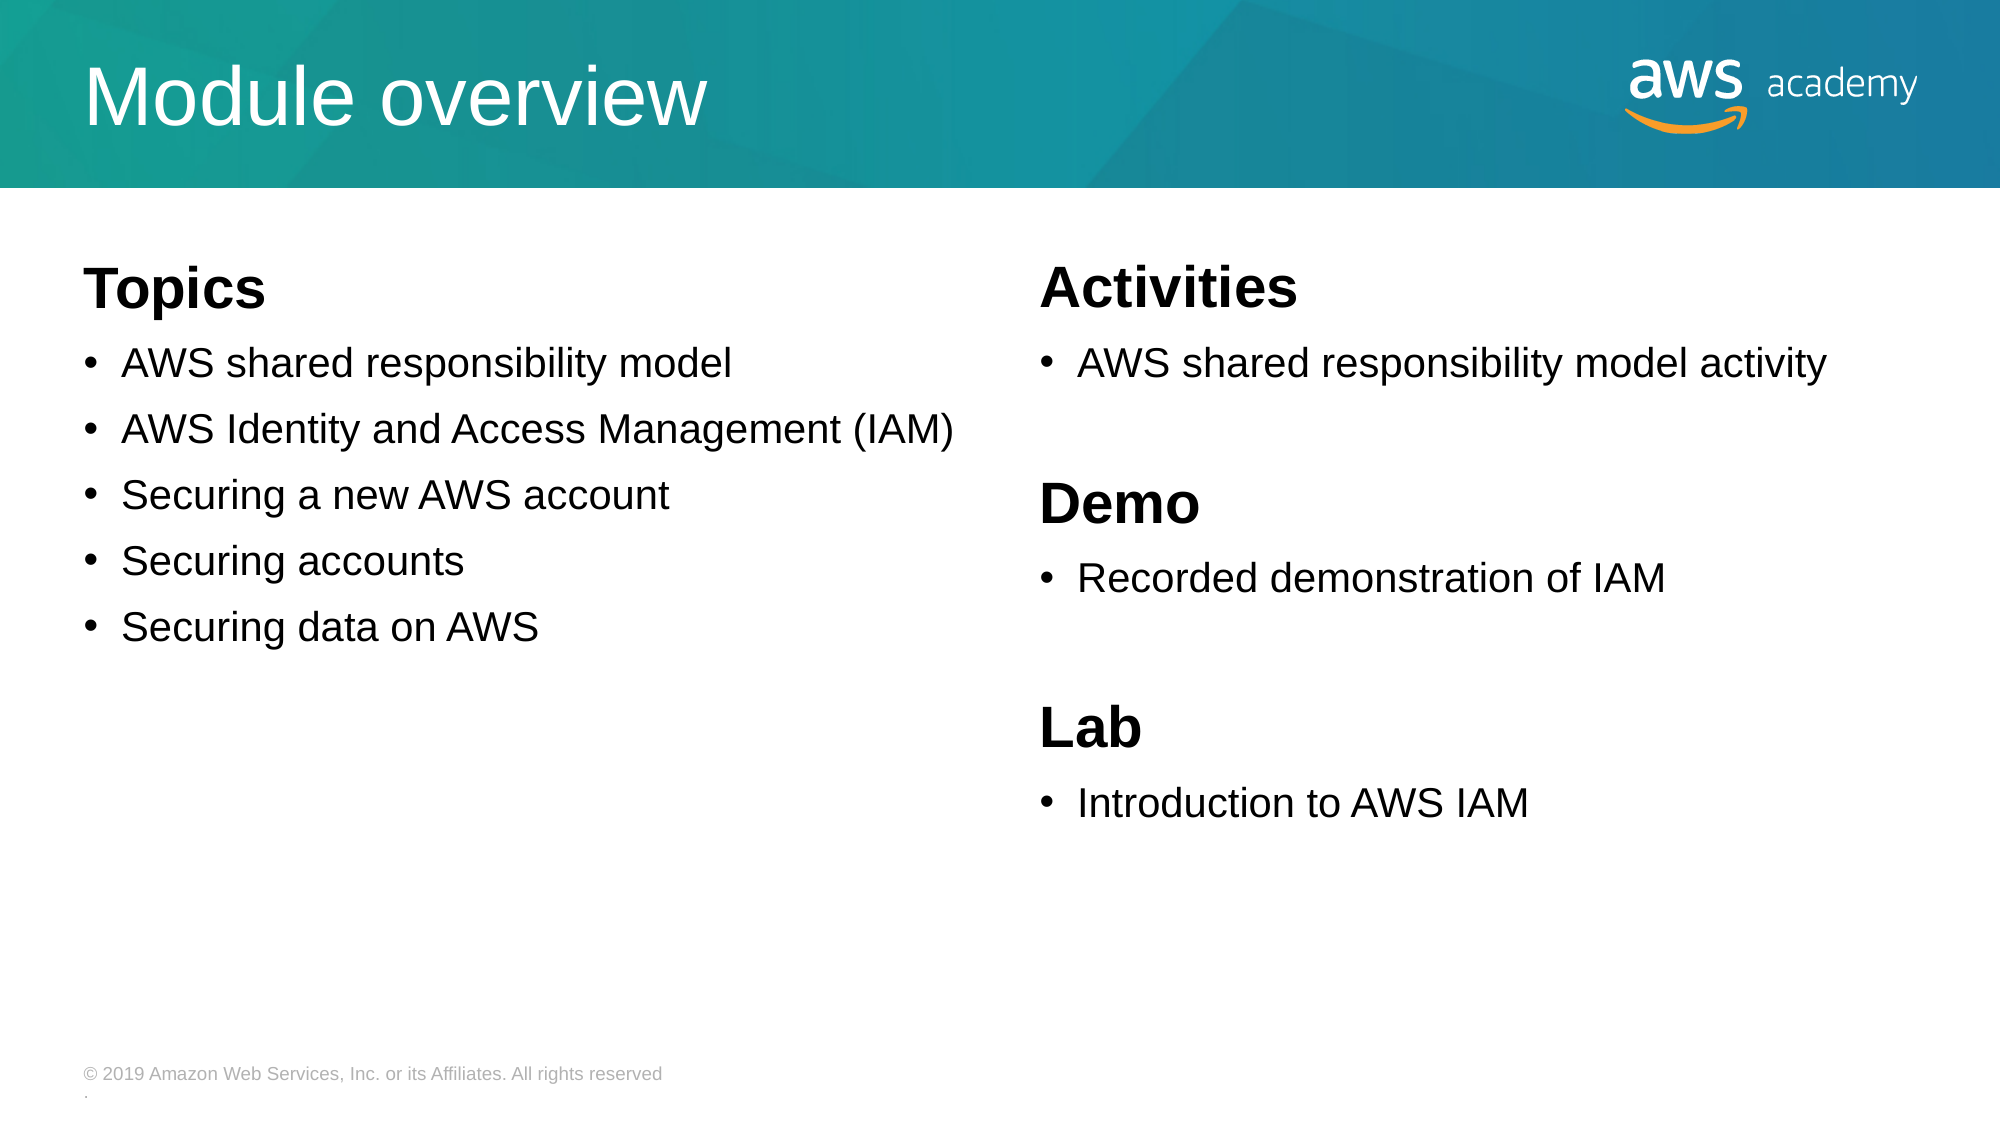

# Module overview
Activities
AWS shared responsibility model activity

Demo
Recorded demonstration of IAM

Lab
Introduction to AWS IAM

Topics
AWS shared responsibility model
AWS Identity and Access Management (IAM)
Securing a new AWS account
Securing accounts
Securing data on AWS

© 2019 Amazon Web Services, Inc. or its Affiliates. All rights reserved.
44